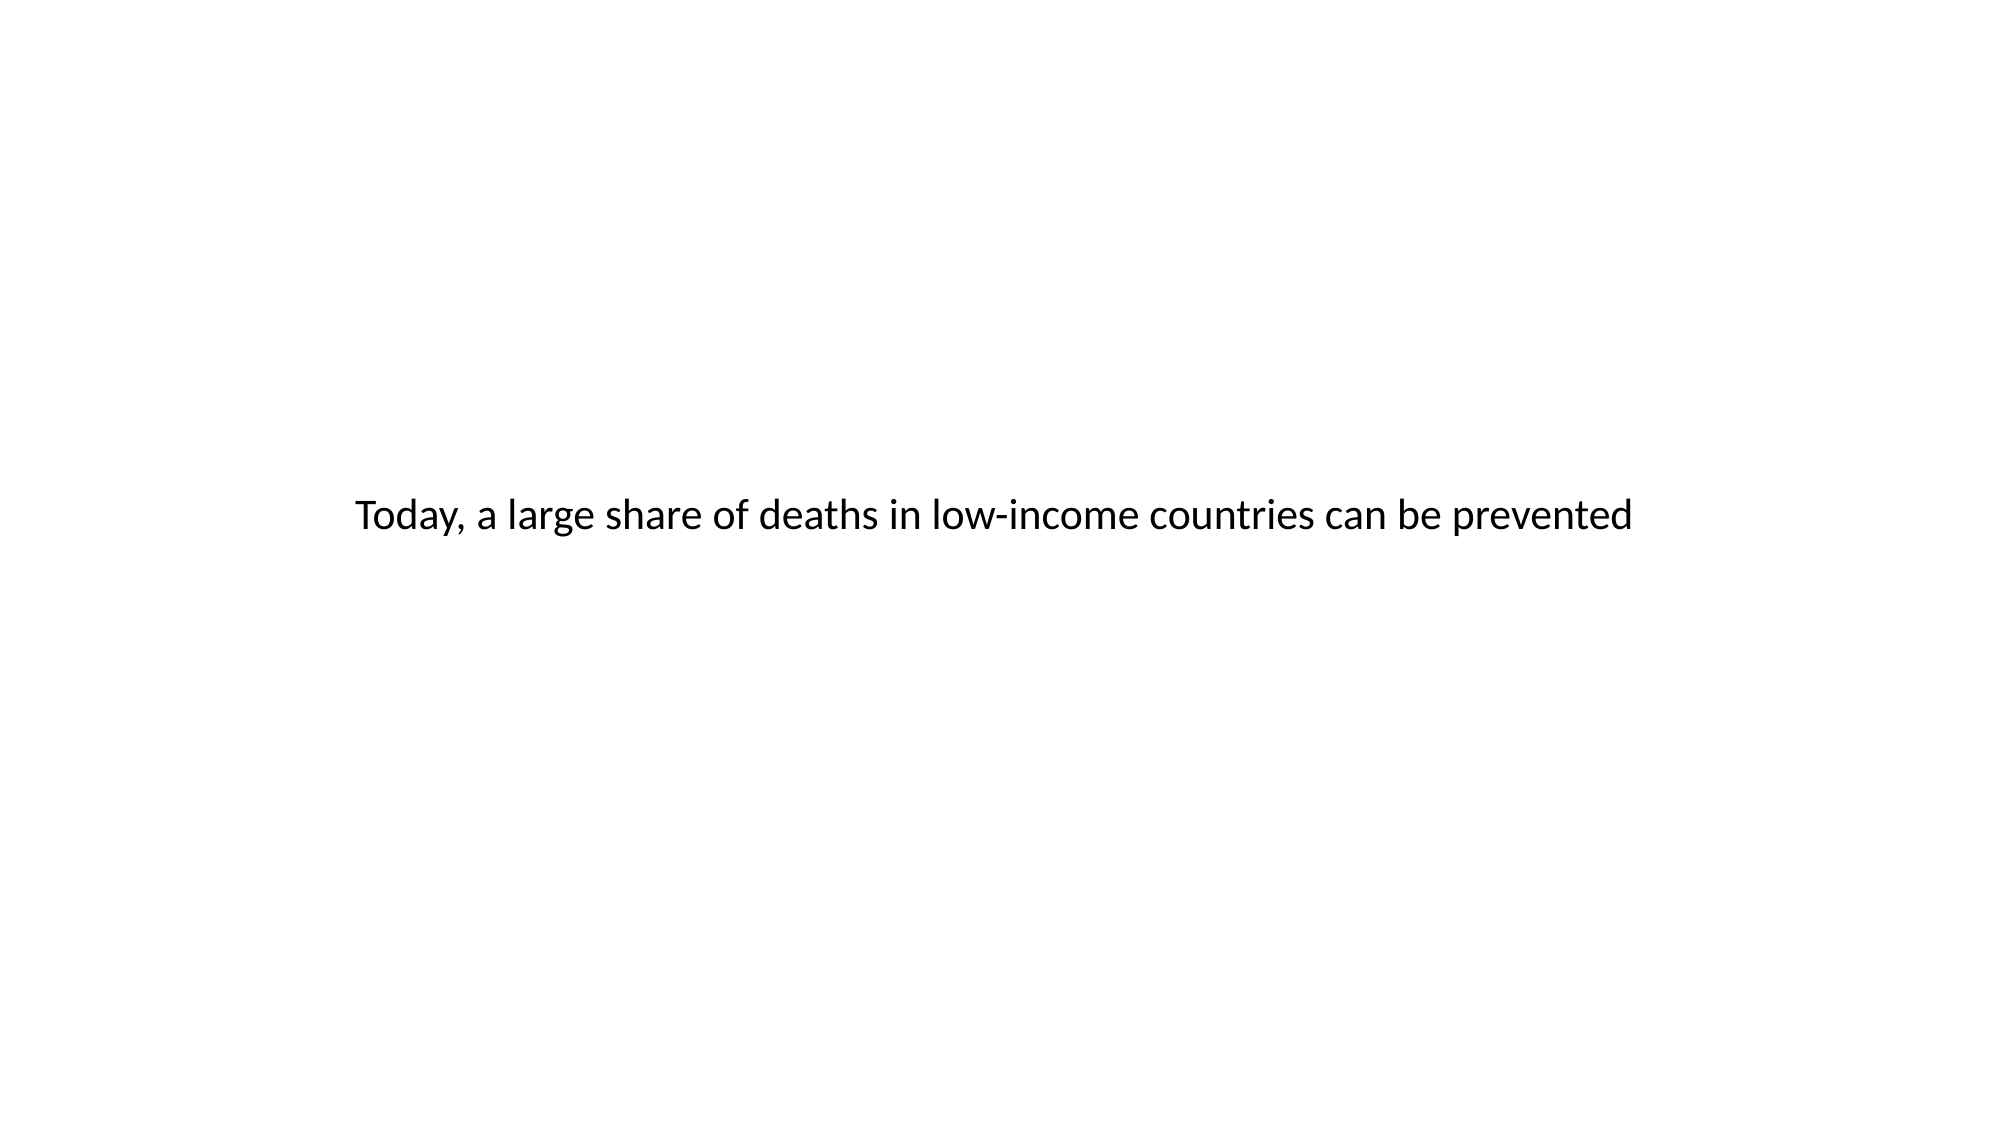

Today, a large share of deaths in low-income countries can be prevented